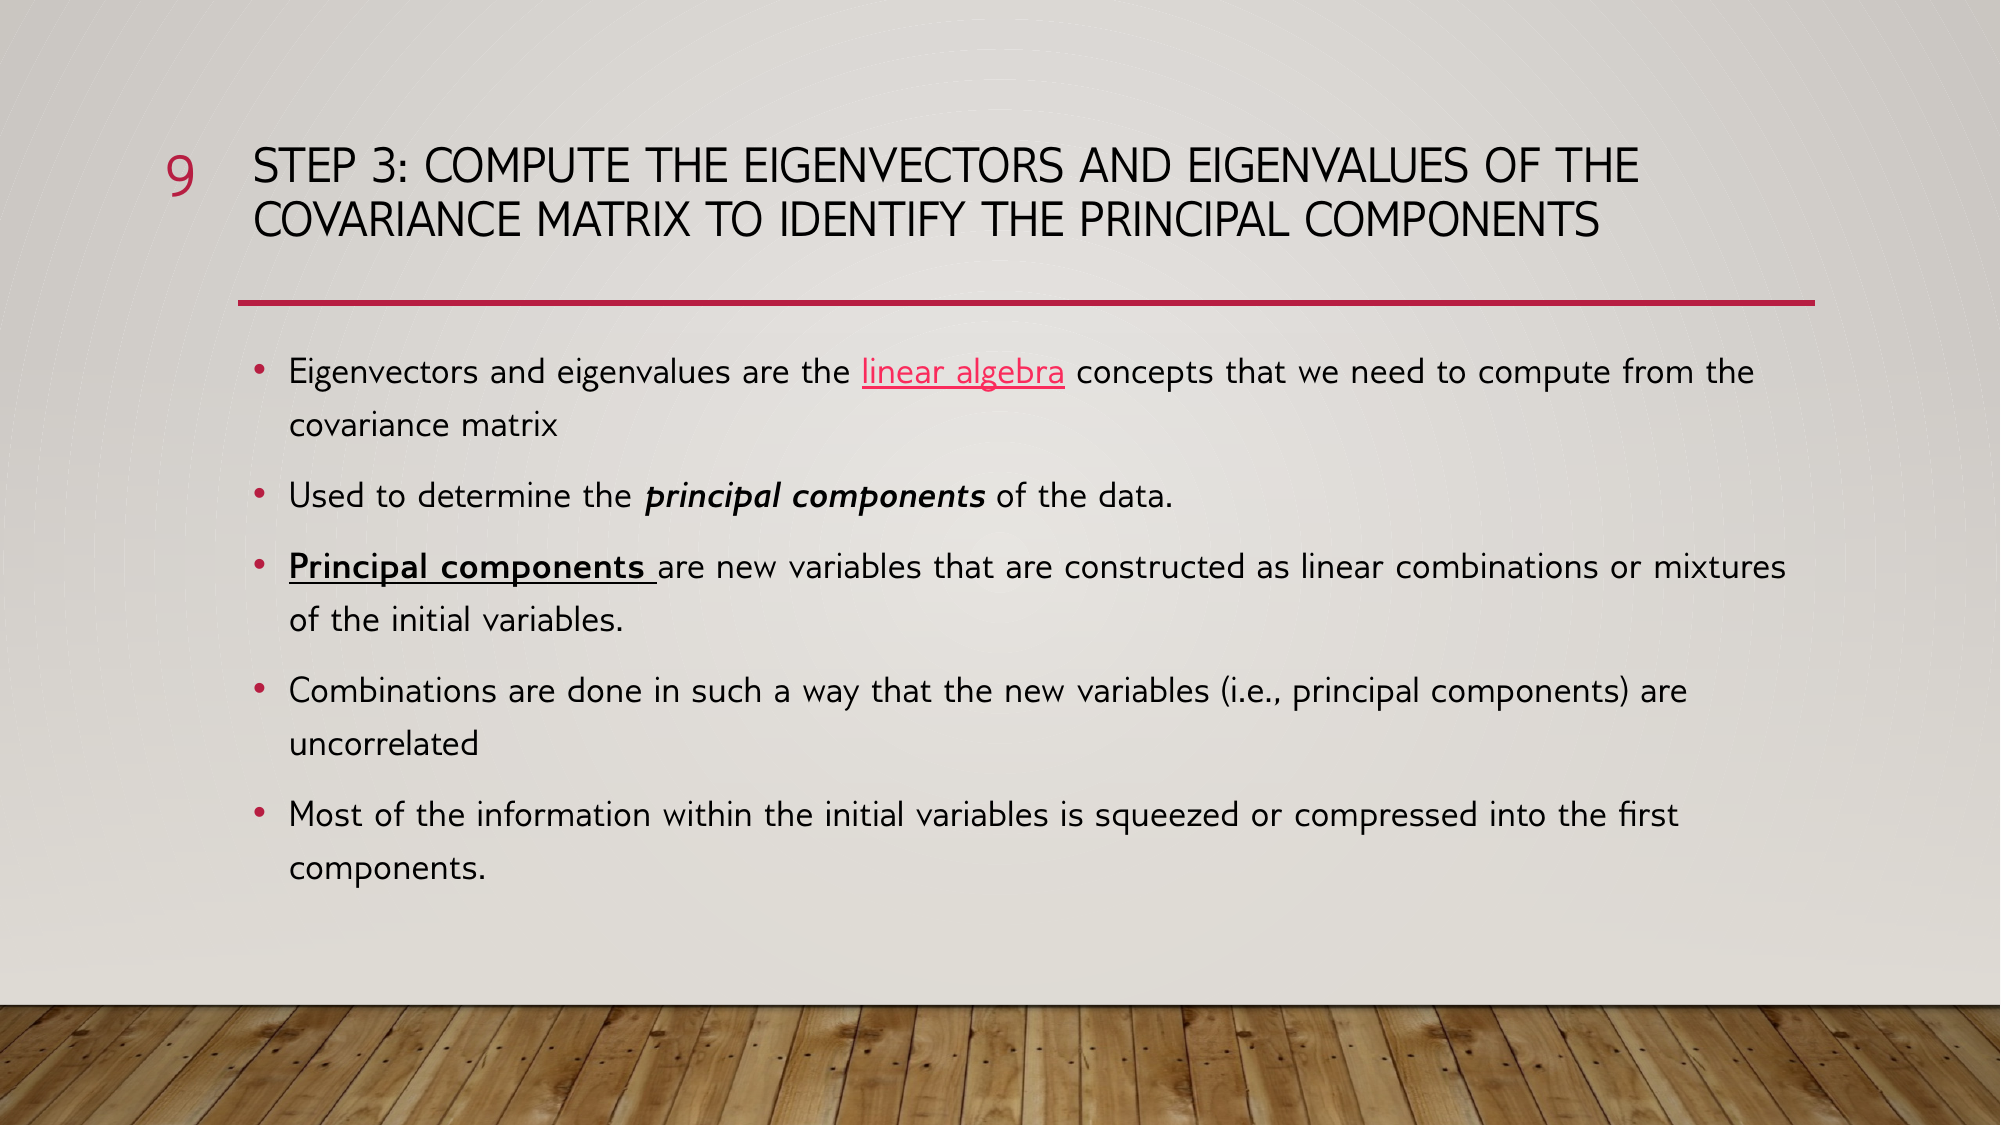

9
# STEP 3: COMPUTE THE EIGENVECTORS AND EIGENVALUES OF THE COVARIANCE MATRIX TO IDENTIFY THE PRINCIPAL COMPONENTS
Eigenvectors and eigenvalues are the linear algebra concepts that we need to compute from the covariance matrix
Used to determine the principal components of the data.
Principal components are new variables that are constructed as linear combinations or mixtures of the initial variables.
Combinations are done in such a way that the new variables (i.e., principal components) are uncorrelated
Most of the information within the initial variables is squeezed or compressed into the first components.